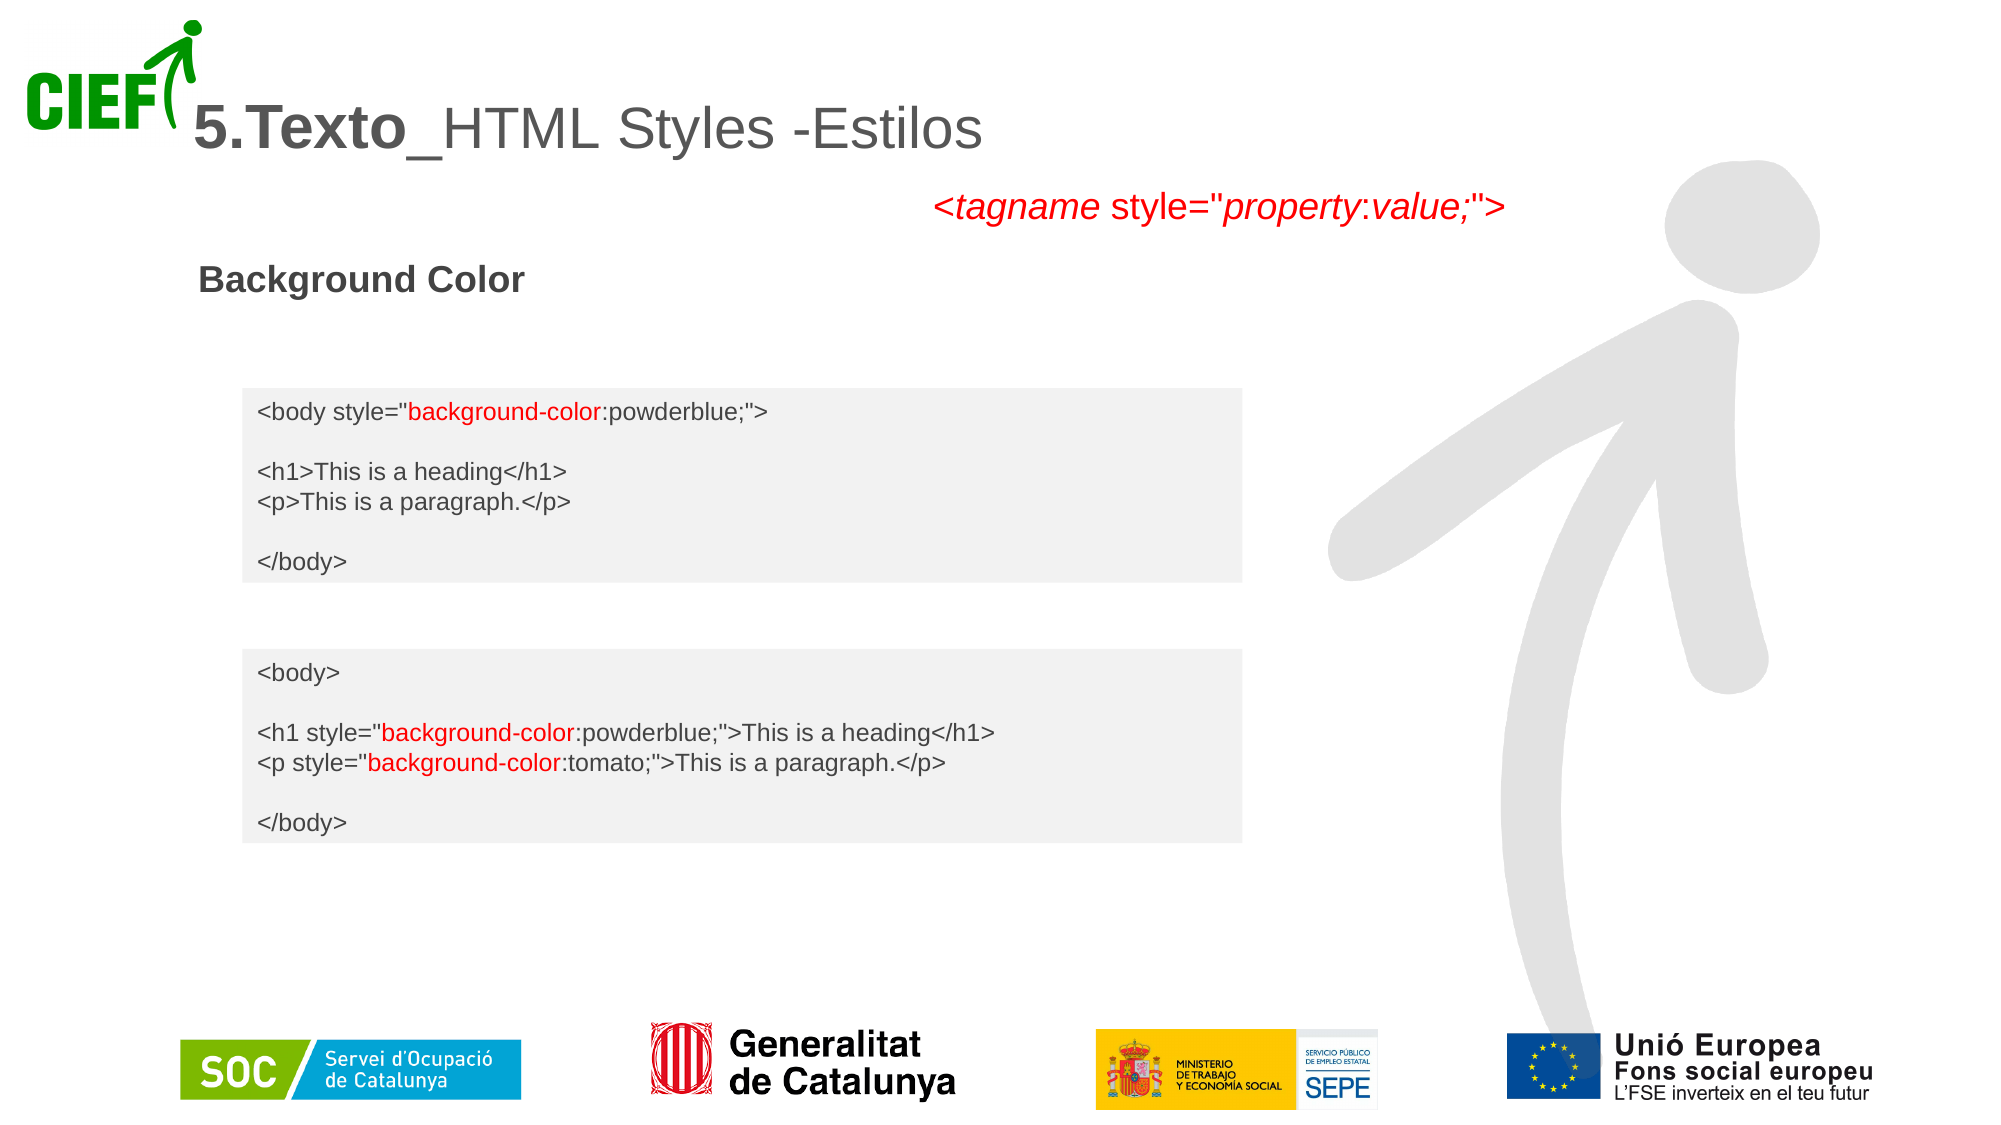

# 5.Texto_HTML Styles -Estilos
<tagname style="property:value;">

Background Color

<body style="background-color:powderblue;">
<h1>This is a heading</h1>
<p>This is a paragraph.</p>
</body>
<body>
<h1 style="background-color:powderblue;">This is a heading</h1>
<p style="background-color:tomato;">This is a paragraph.</p>
</body>
46